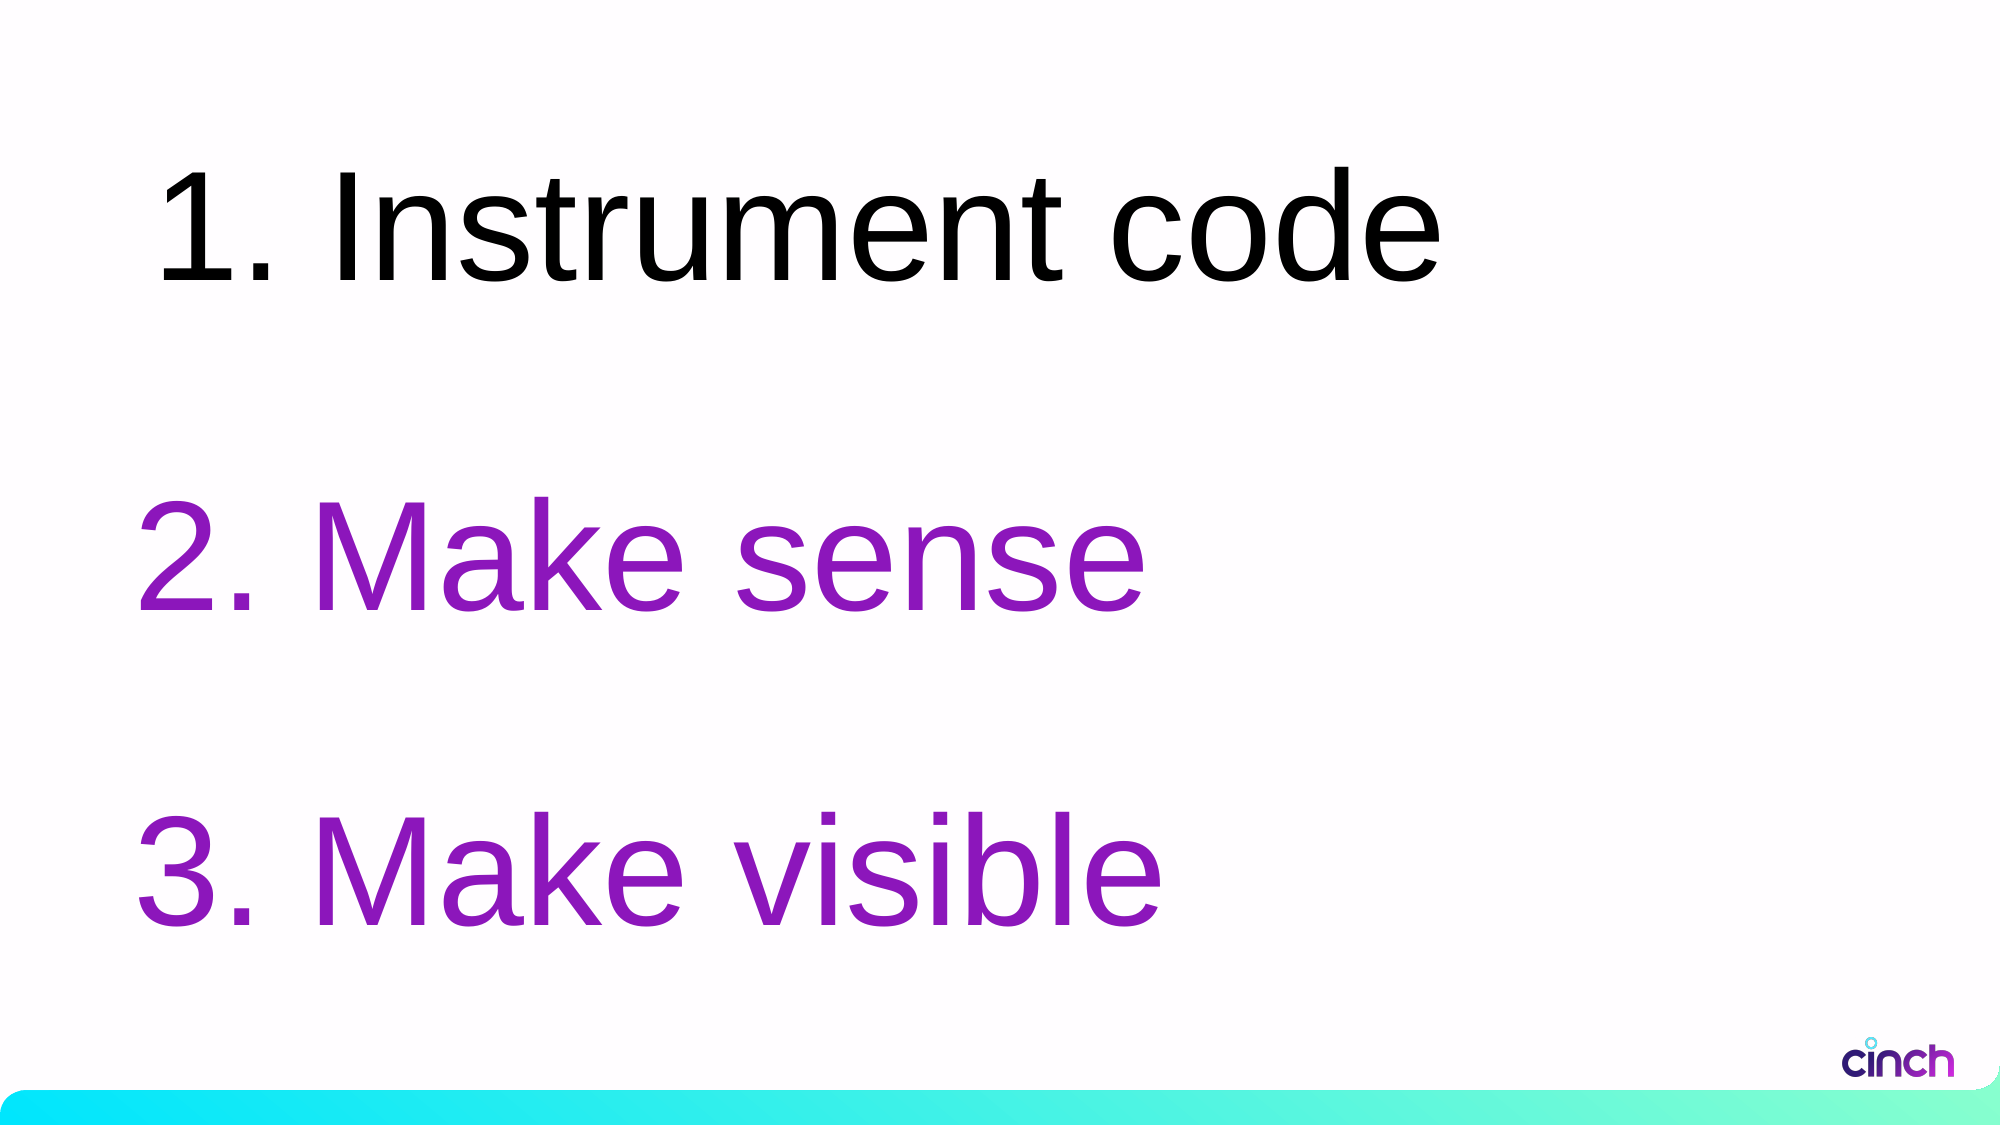

# 1. Instrument code
2. Make sense
3. Make visible